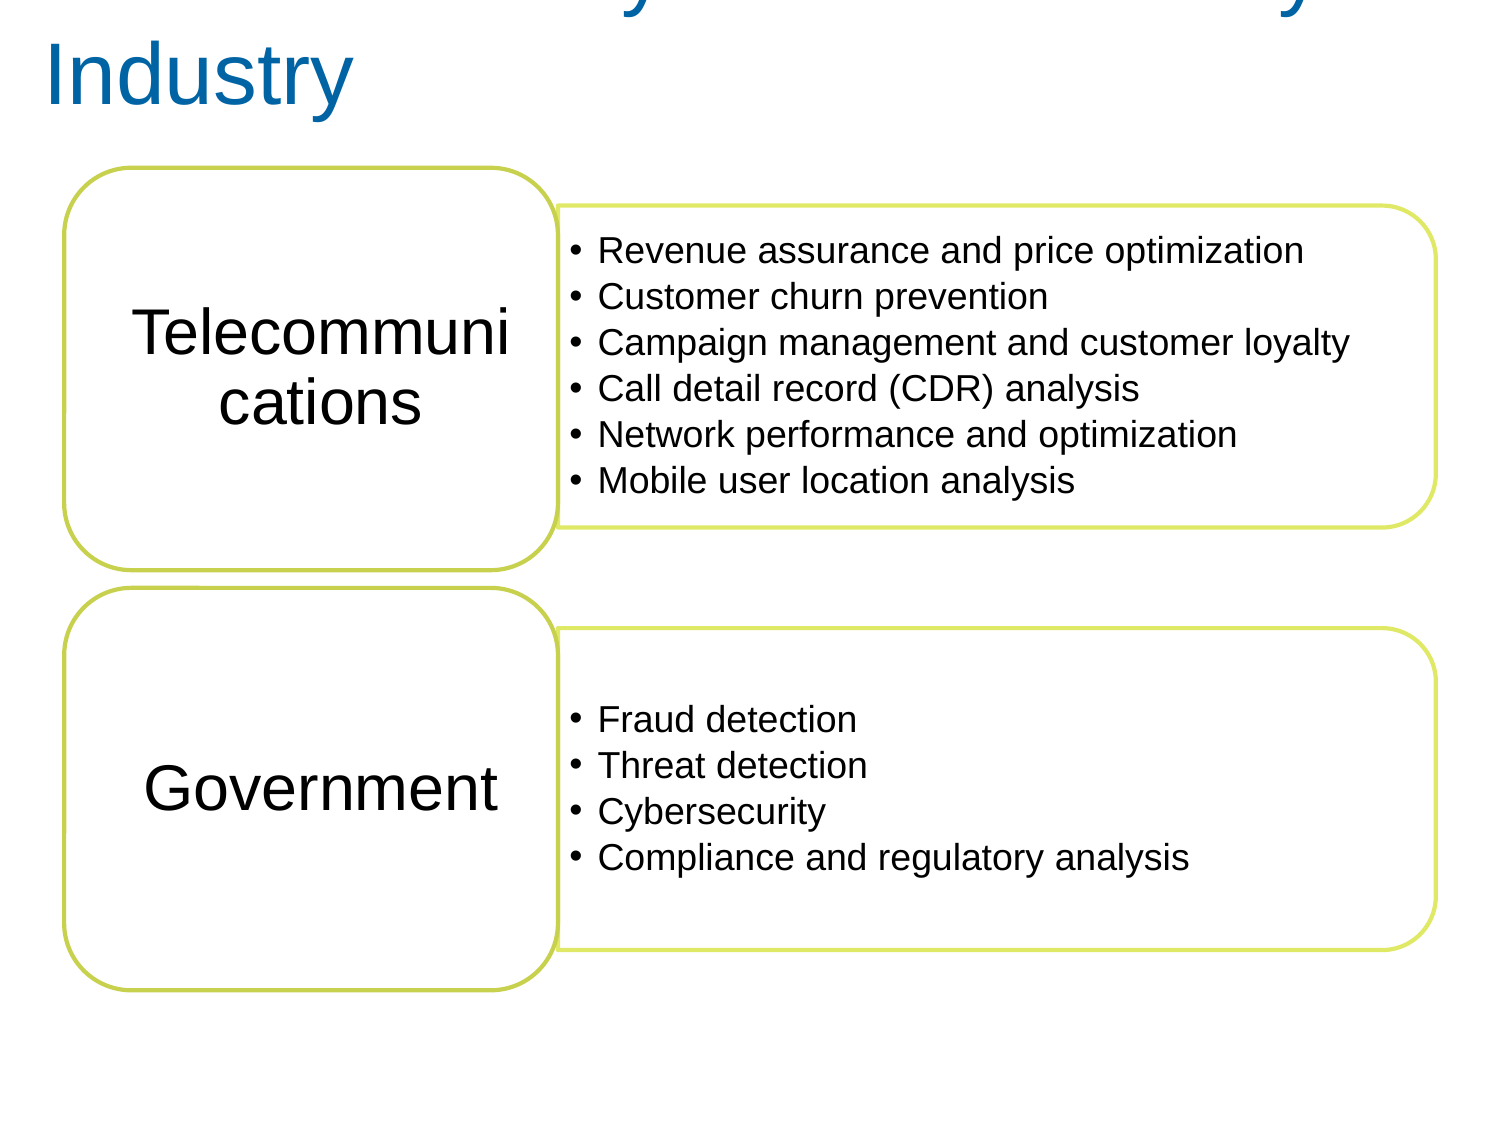

Predictive Analytics Use Case by Industry
Revenue assurance and price optimization
Customer churn prevention
Campaign management and customer loyalty
Call detail record (CDR) analysis
Network performance and optimization
Mobile user location analysis
Telecommunications
Fraud detection
Threat detection
Cybersecurity
Compliance and regulatory analysis
Government